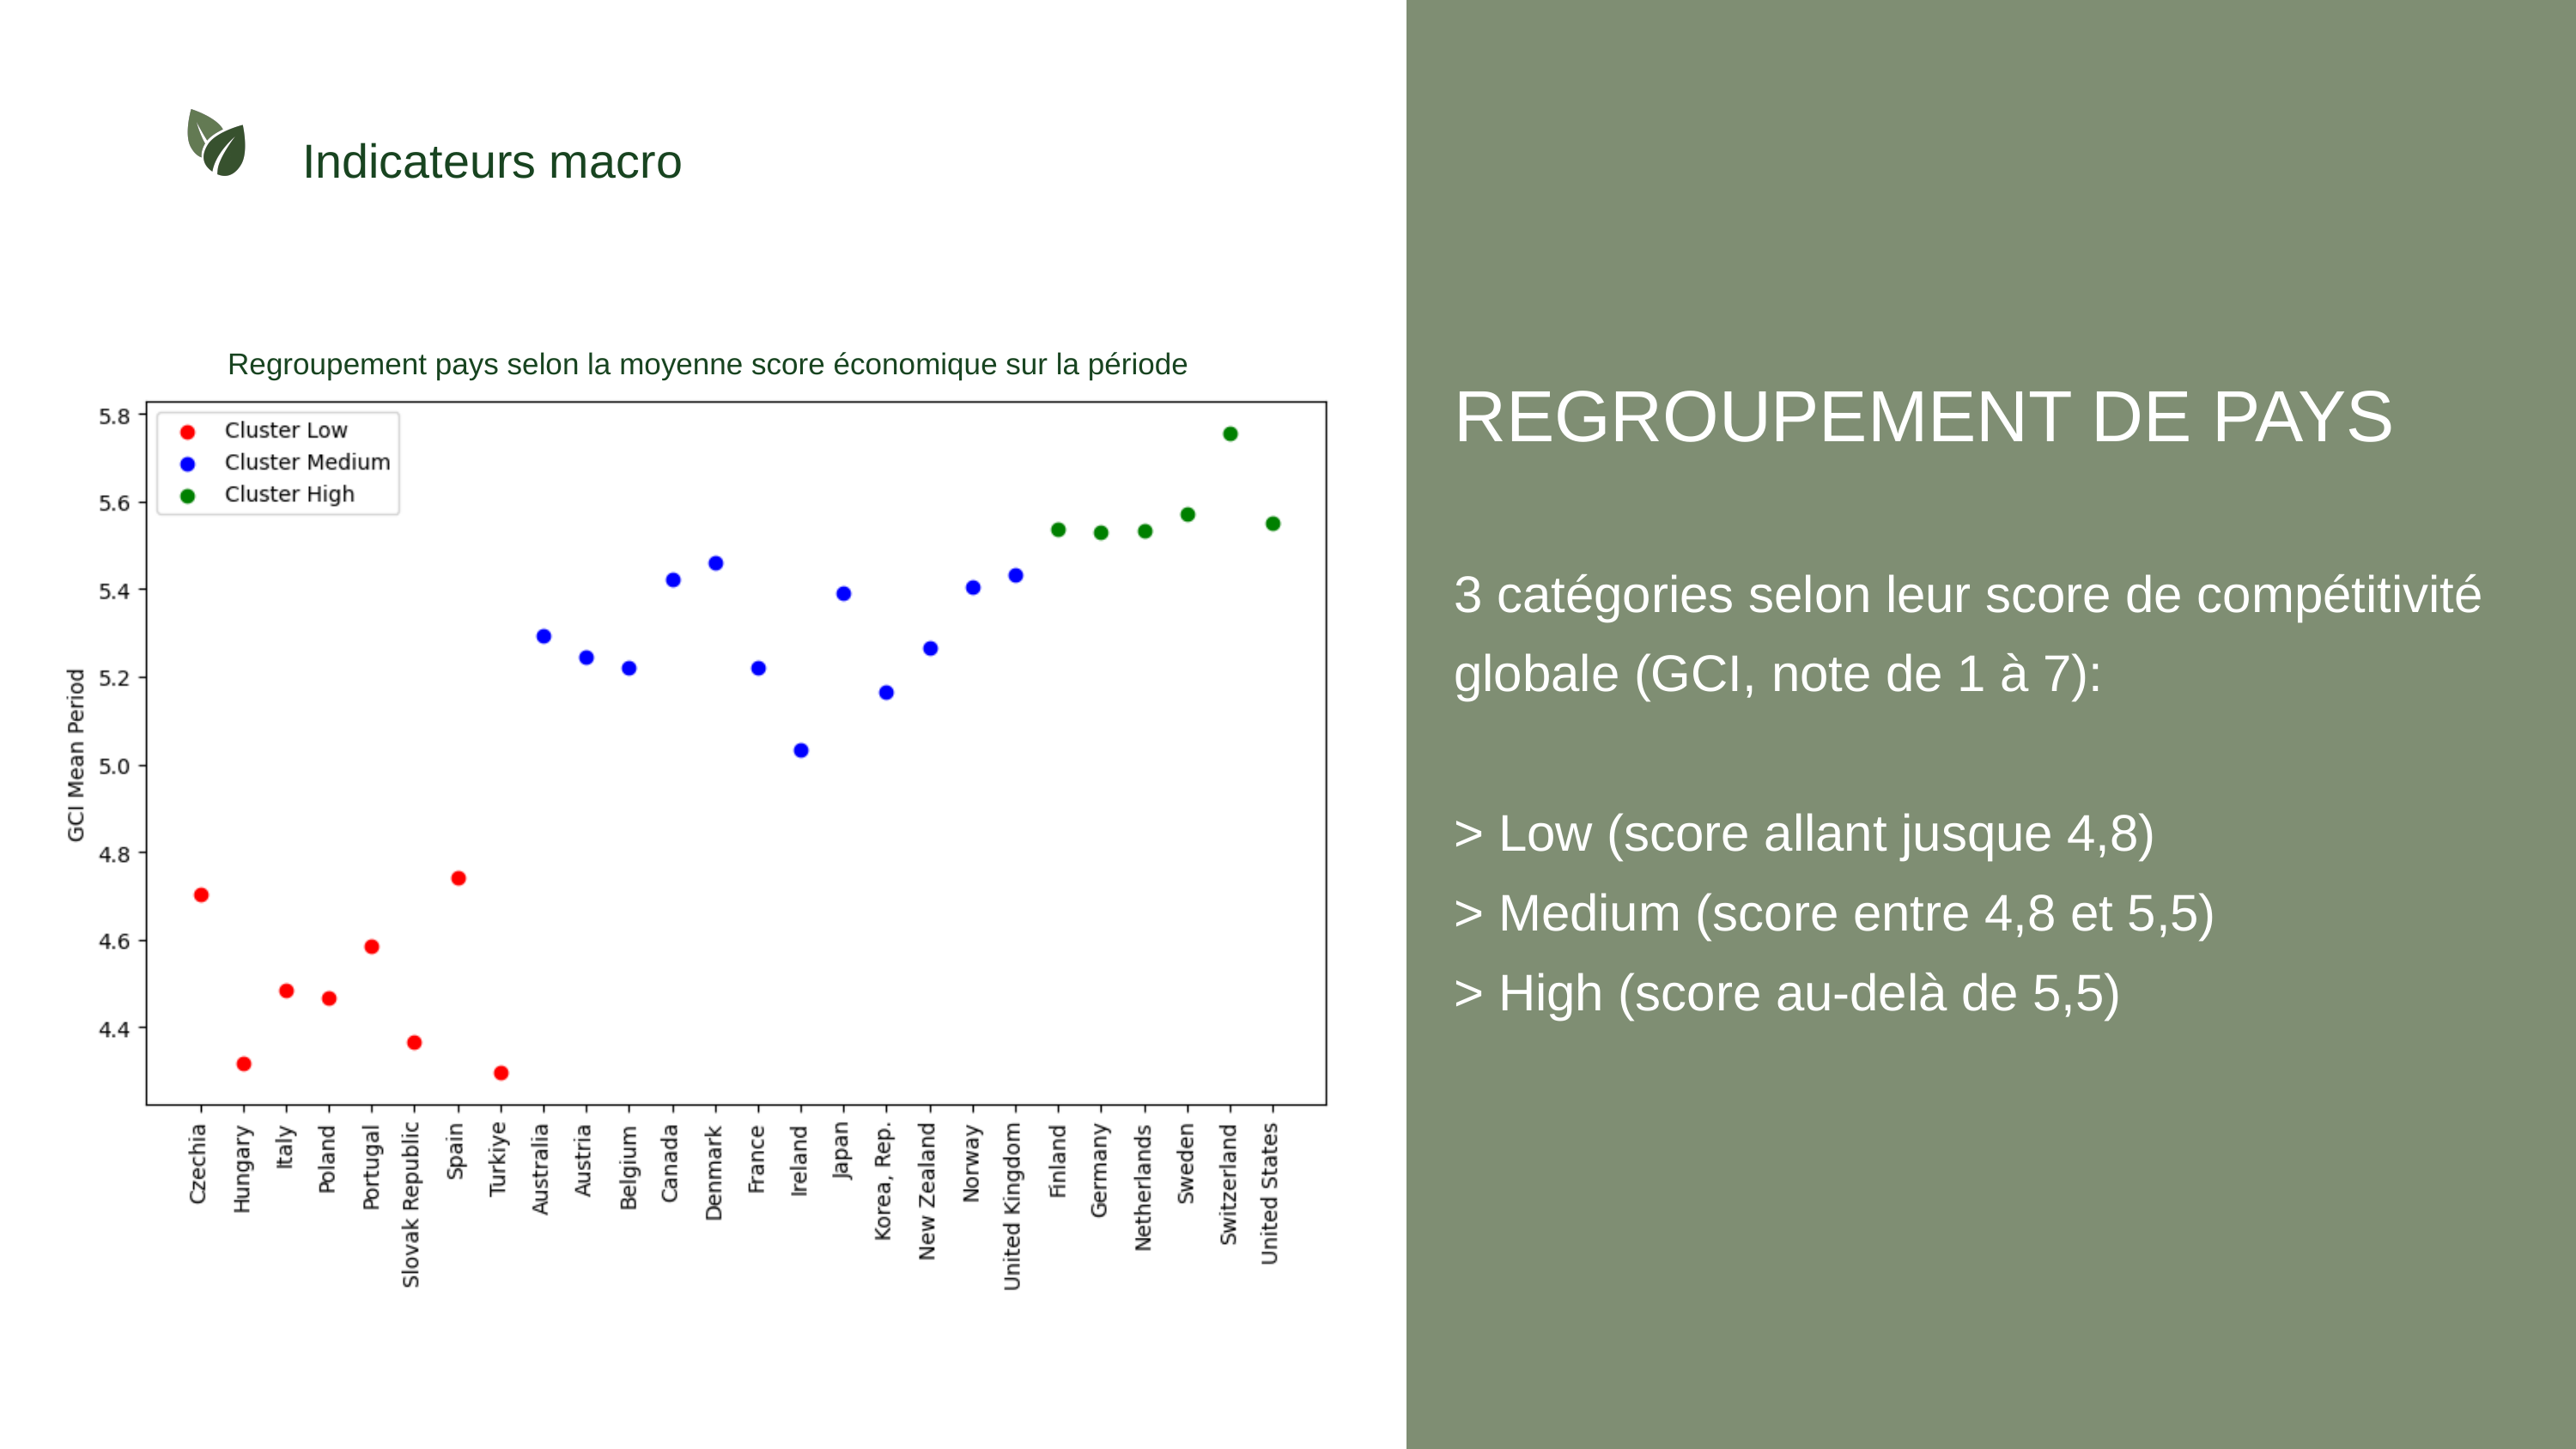

Indicateurs macro

Regroupement pays selon la moyenne score économique sur la période
REGROUPEMENT DE PAYS

3 catégories selon leur score de compétitivité globale (GCI, note de 1 à 7):

> Low (score allant jusque 4,8)
> Medium (score entre 4,8 et 5,5)
> High (score au-delà de 5,5)